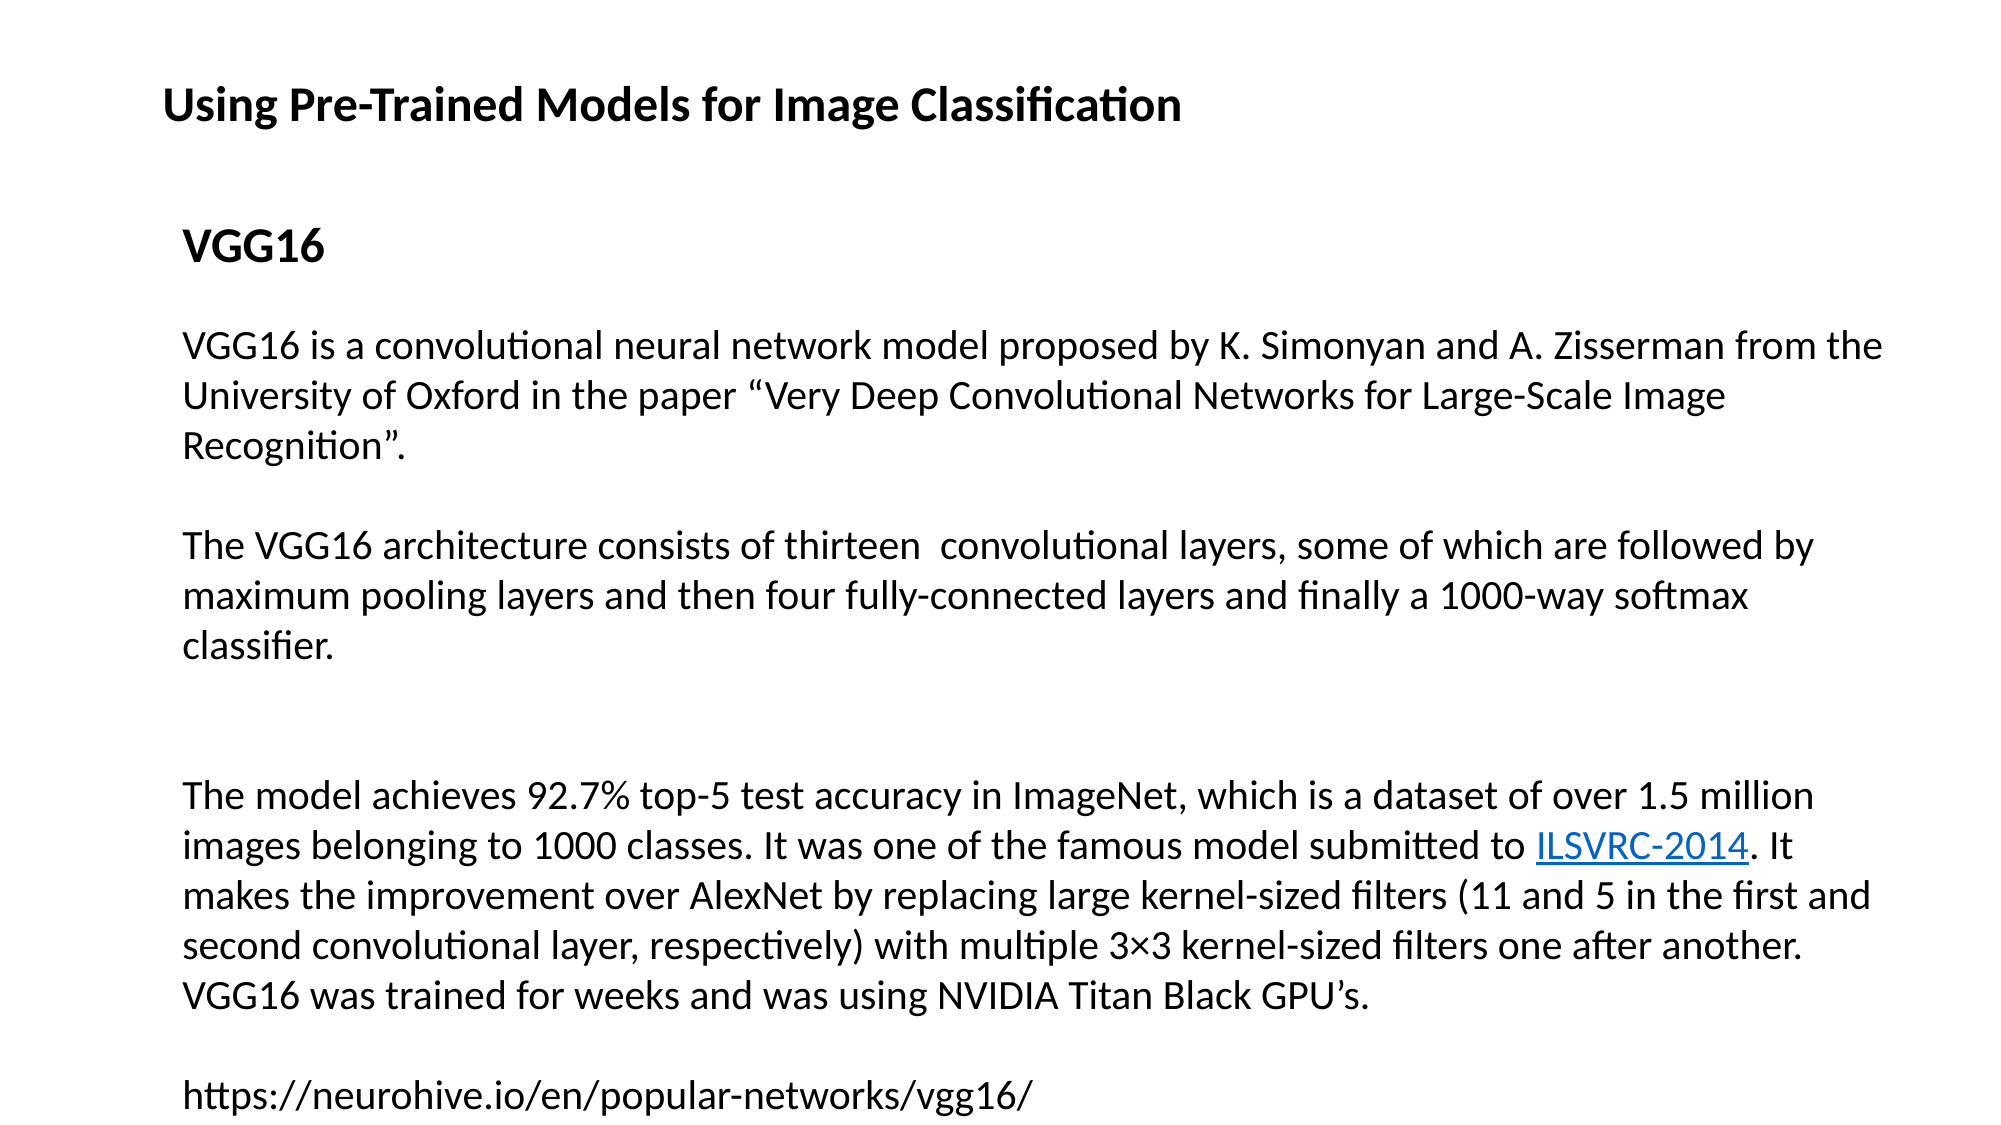

Using Pre-Trained Models for Image Classification
VGG16

VGG16 is a convolutional neural network model proposed by K. Simonyan and A. Zisserman from the University of Oxford in the paper “Very Deep Convolutional Networks for Large-Scale Image Recognition”.

The VGG16 architecture consists of thirteen  convolutional layers, some of which are followed by maximum pooling layers and then four fully-connected layers and finally a 1000-way softmax classifier.

The model achieves 92.7% top-5 test accuracy in ImageNet, which is a dataset of over 1.5 million images belonging to 1000 classes. It was one of the famous model submitted to ILSVRC-2014. It makes the improvement over AlexNet by replacing large kernel-sized filters (11 and 5 in the first and second convolutional layer, respectively) with multiple 3×3 kernel-sized filters one after another. VGG16 was trained for weeks and was using NVIDIA Titan Black GPU’s.

https://neurohive.io/en/popular-networks/vgg16/